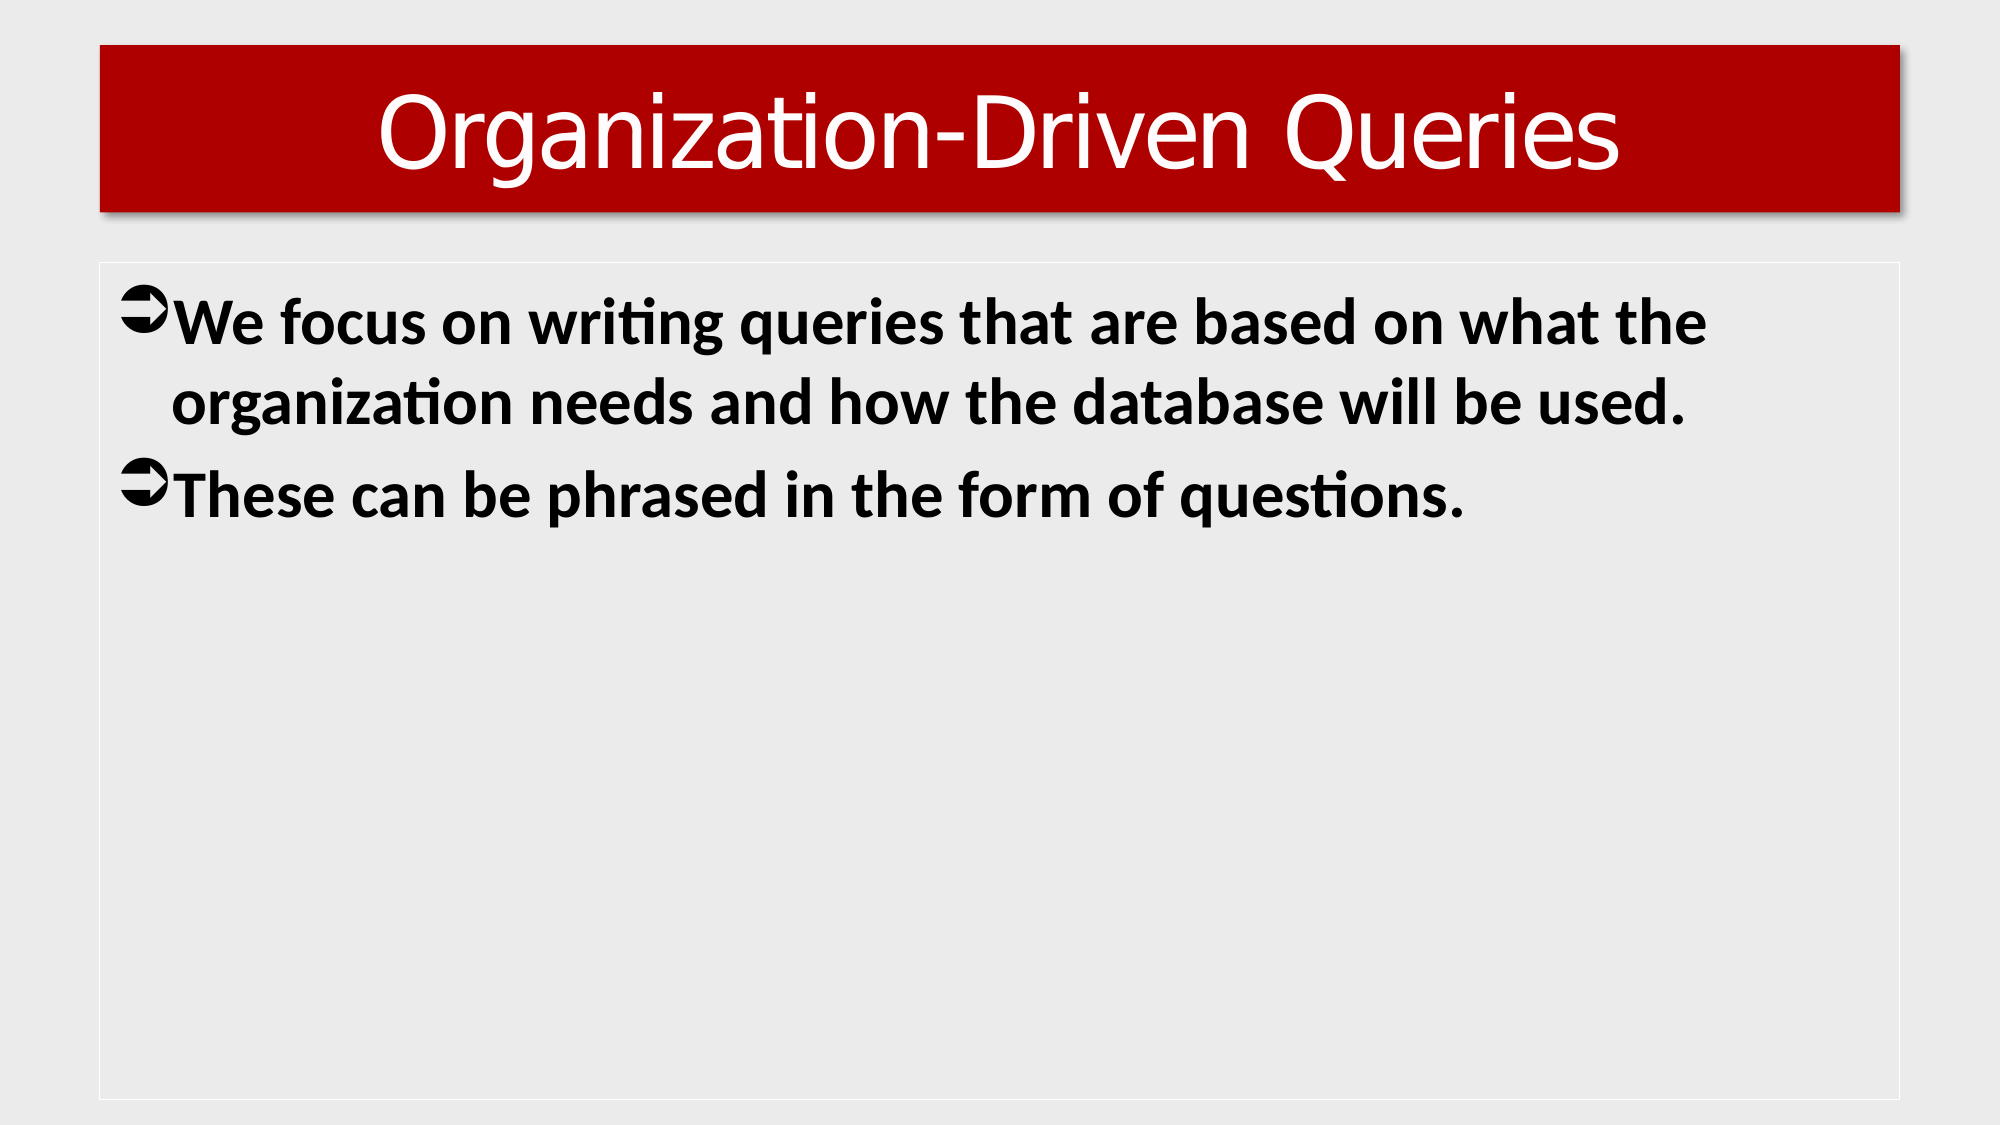

# Organization-Driven Queries
We focus on writing queries that are based on what the organization needs and how the database will be used.
These can be phrased in the form of questions.